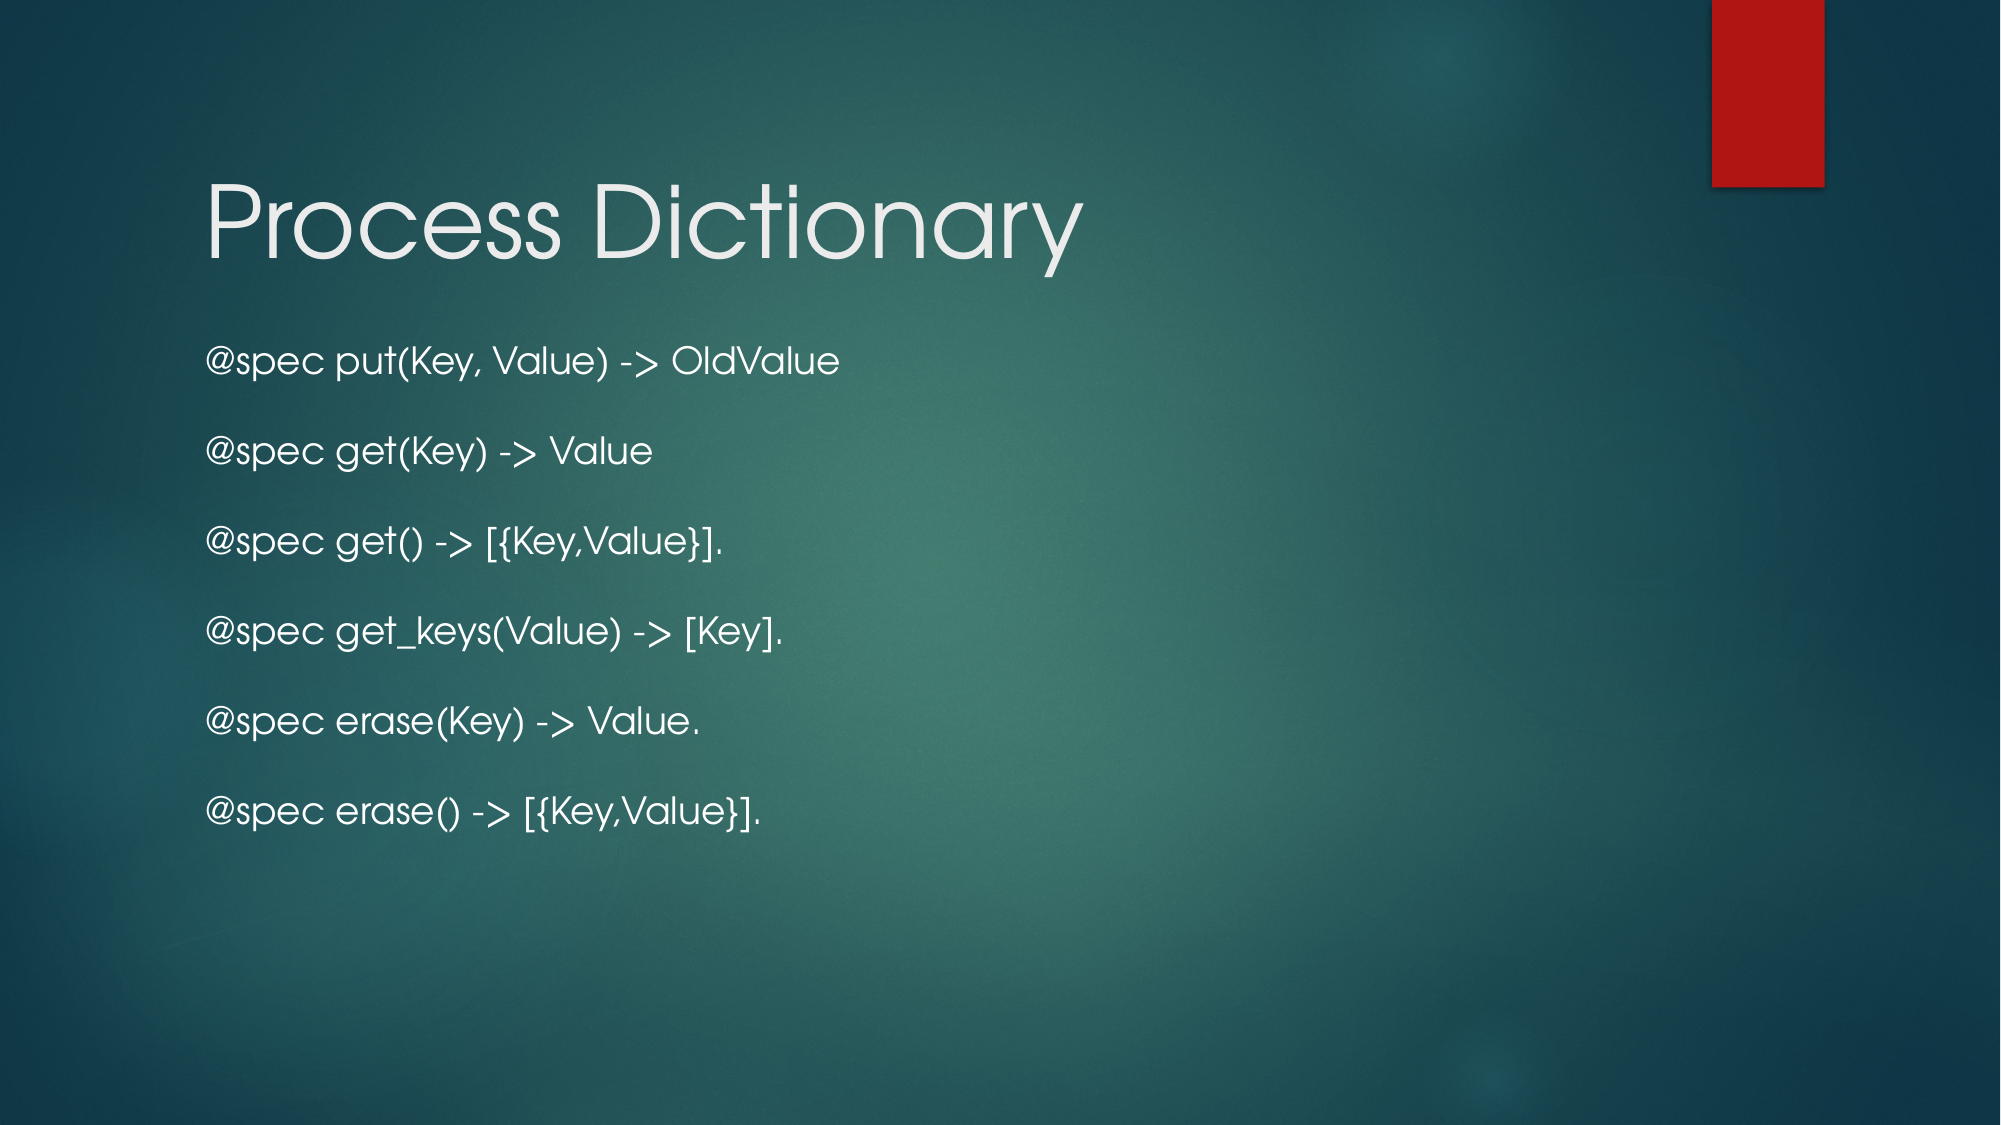

# Process Dictionary
@spec put(Key, Value) -> OldValue

@spec get(Key) -> Value

@spec get() -> [{Key,Value}].

@spec get_keys(Value) -> [Key].

@spec erase(Key) -> Value.

@spec erase() -> [{Key,Value}].